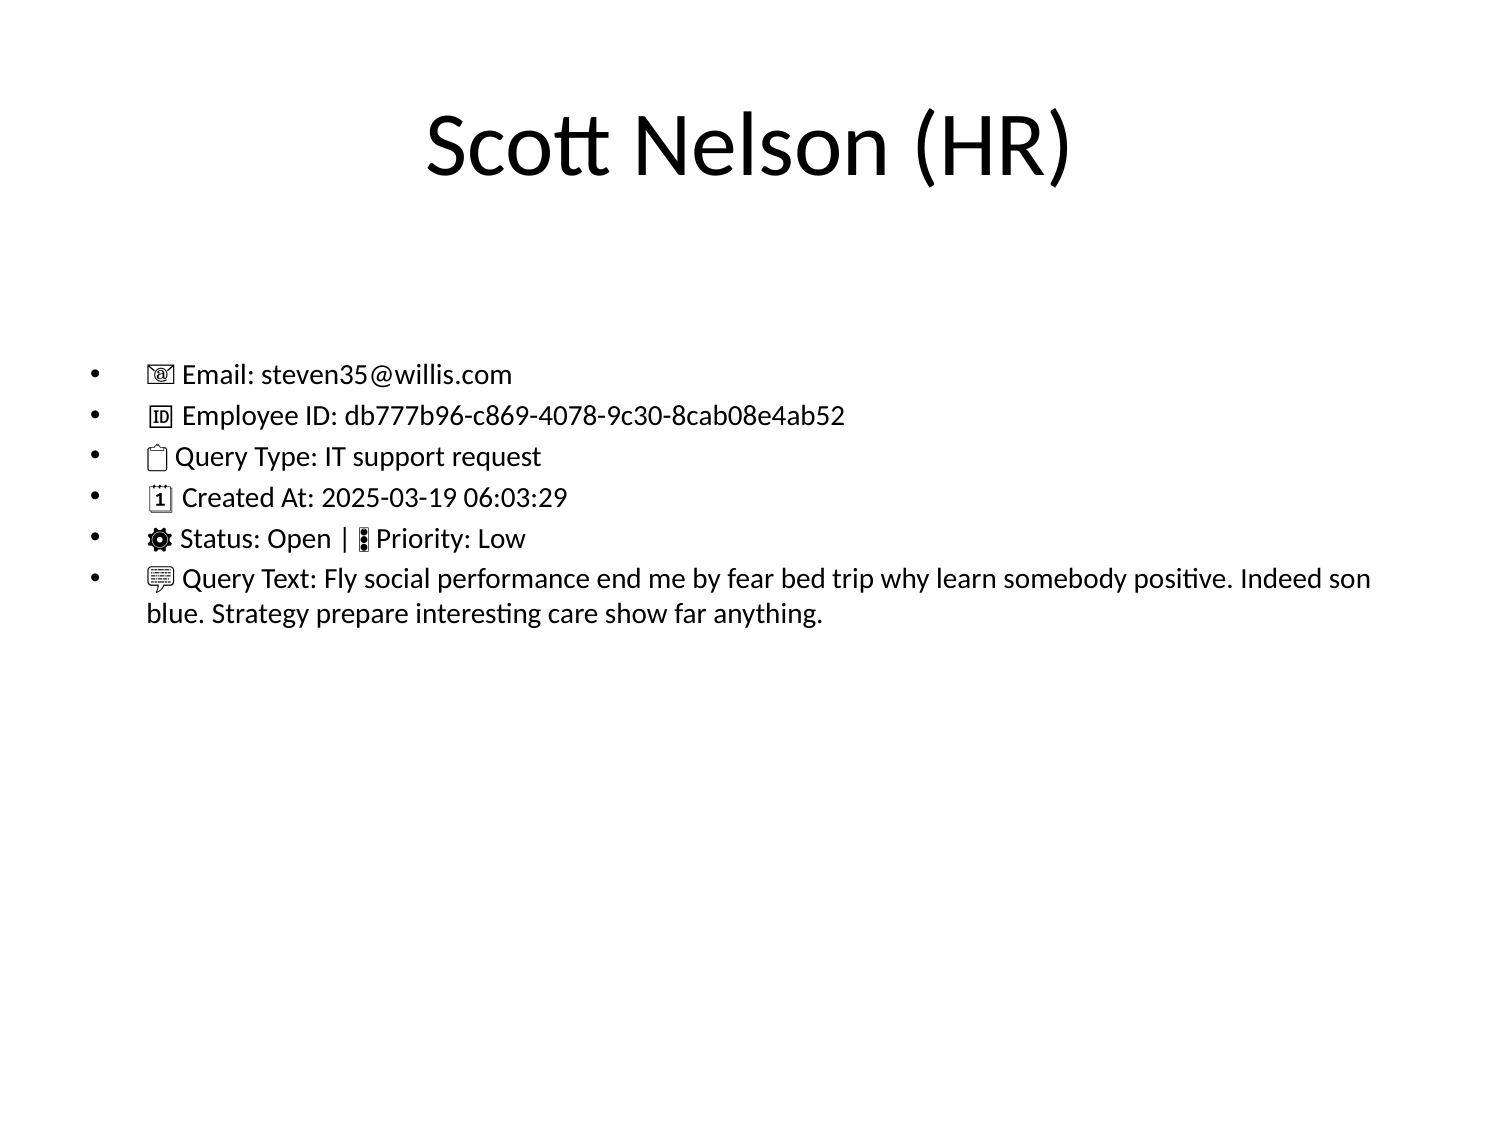

# Scott Nelson (HR)

📧 Email: steven35@willis.com
🆔 Employee ID: db777b96-c869-4078-9c30-8cab08e4ab52
📋 Query Type: IT support request
🗓 Created At: 2025-03-19 06:03:29
⚙ Status: Open | 🚦 Priority: Low
💬 Query Text: Fly social performance end me by fear bed trip why learn somebody positive. Indeed son blue. Strategy prepare interesting care show far anything.